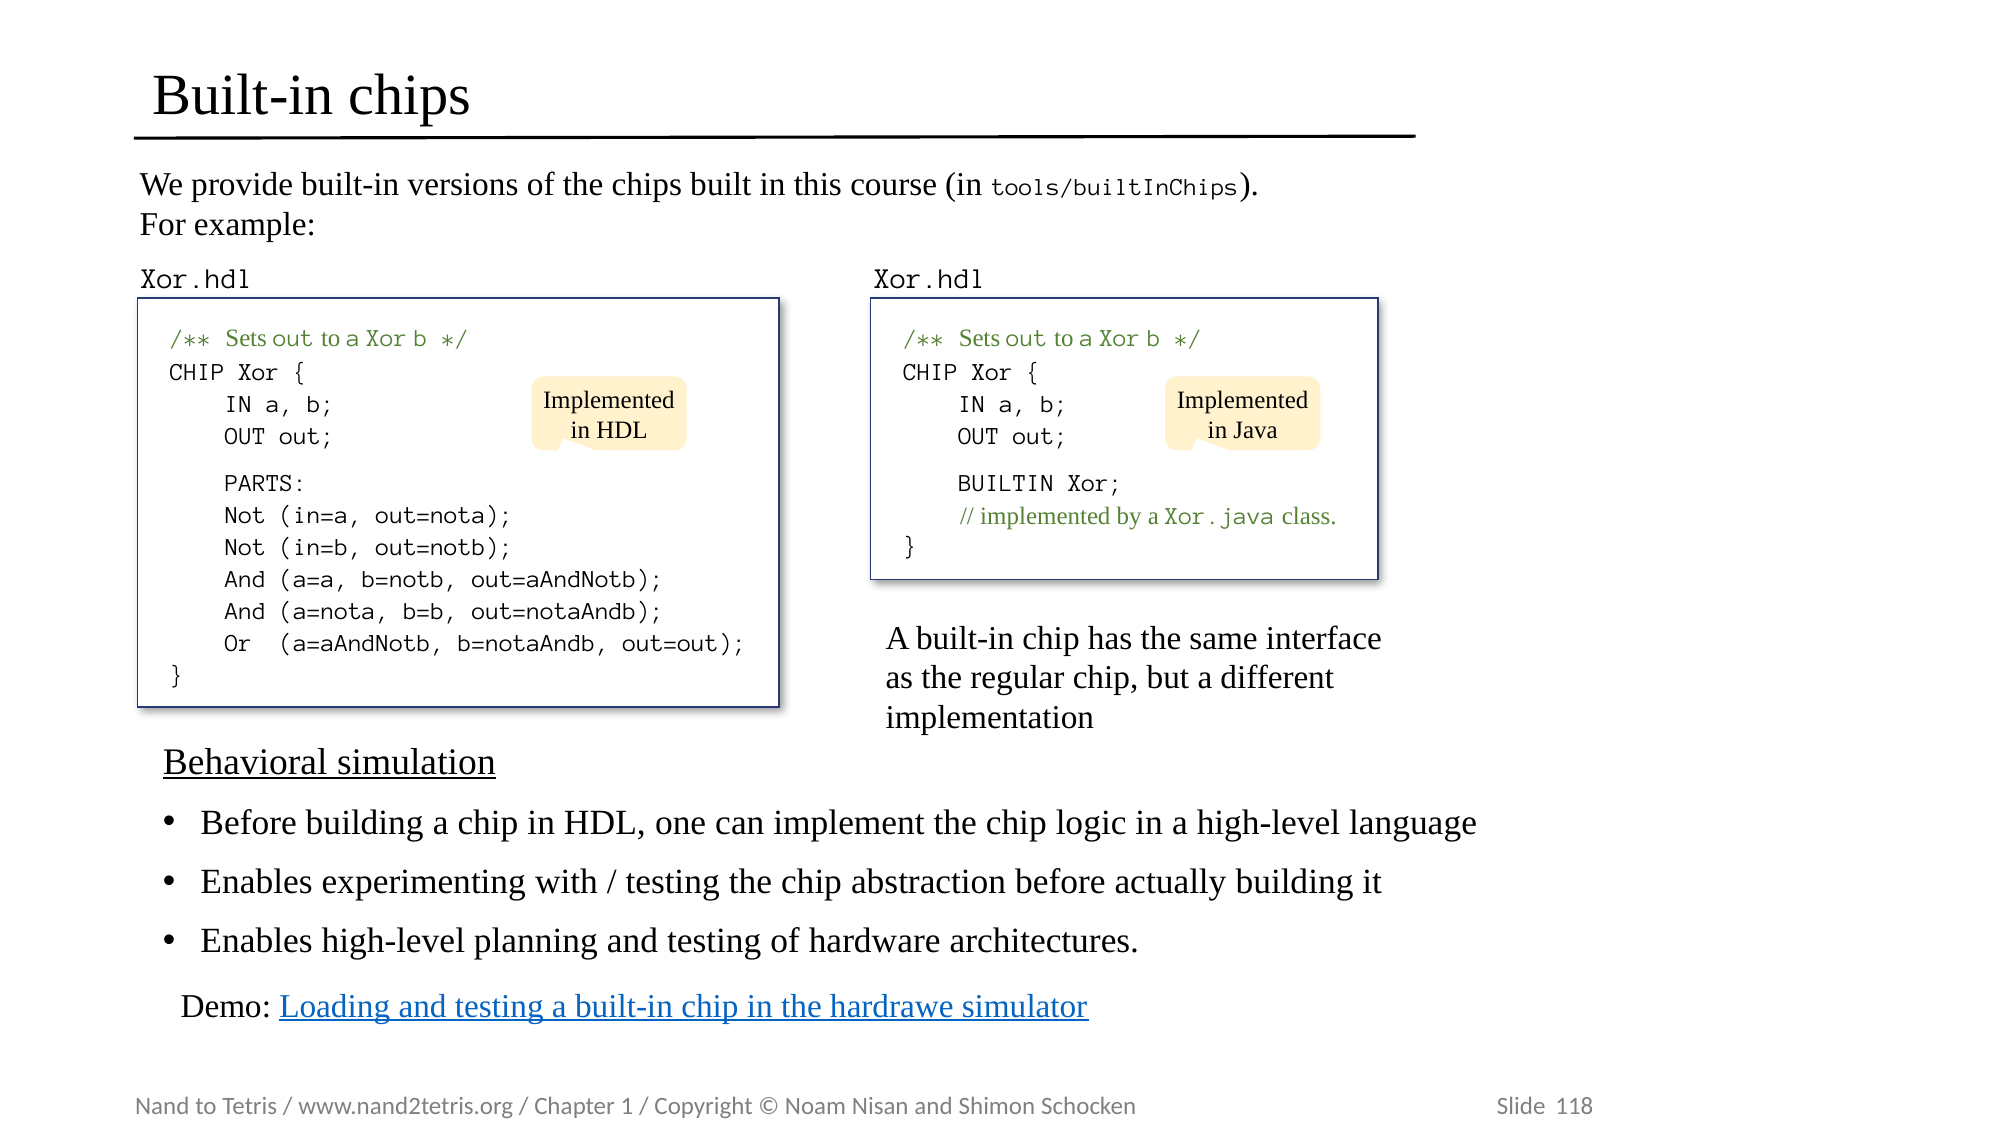

# Built-in chips
We provide built-in versions of the chips built in this course (in tools/builtInChips).
For example:
Xor.hdl
Xor.hdl
/** Sets out to a Xor b */
CHIP Xor {
    IN a, b;
    OUT out;
    BUILTIN Xor;
         // implemented by a Xor.java class.
}
/** Sets out to a Xor b */
CHIP Xor {
    IN a, b;
    OUT out;
    PARTS:
    Not (in=a, out=nota);
    Not (in=b, out=notb);
    And (a=a, b=notb, out=aAndNotb);
    And (a=nota, b=b, out=notaAndb);
    Or  (a=aAndNotb, b=notaAndb, out=out);
}
Implemented in HDL
Implemented in Java
A built-in chip has the same interface as the regular chip, but a different implementation
Behavioral simulation
Before building a chip in HDL, one can implement the chip logic in a high-level language
Enables experimenting with / testing the chip abstraction before actually building it
Enables high-level planning and testing of hardware architectures.
Demo: Loading and testing a built-in chip in the hardrawe simulator